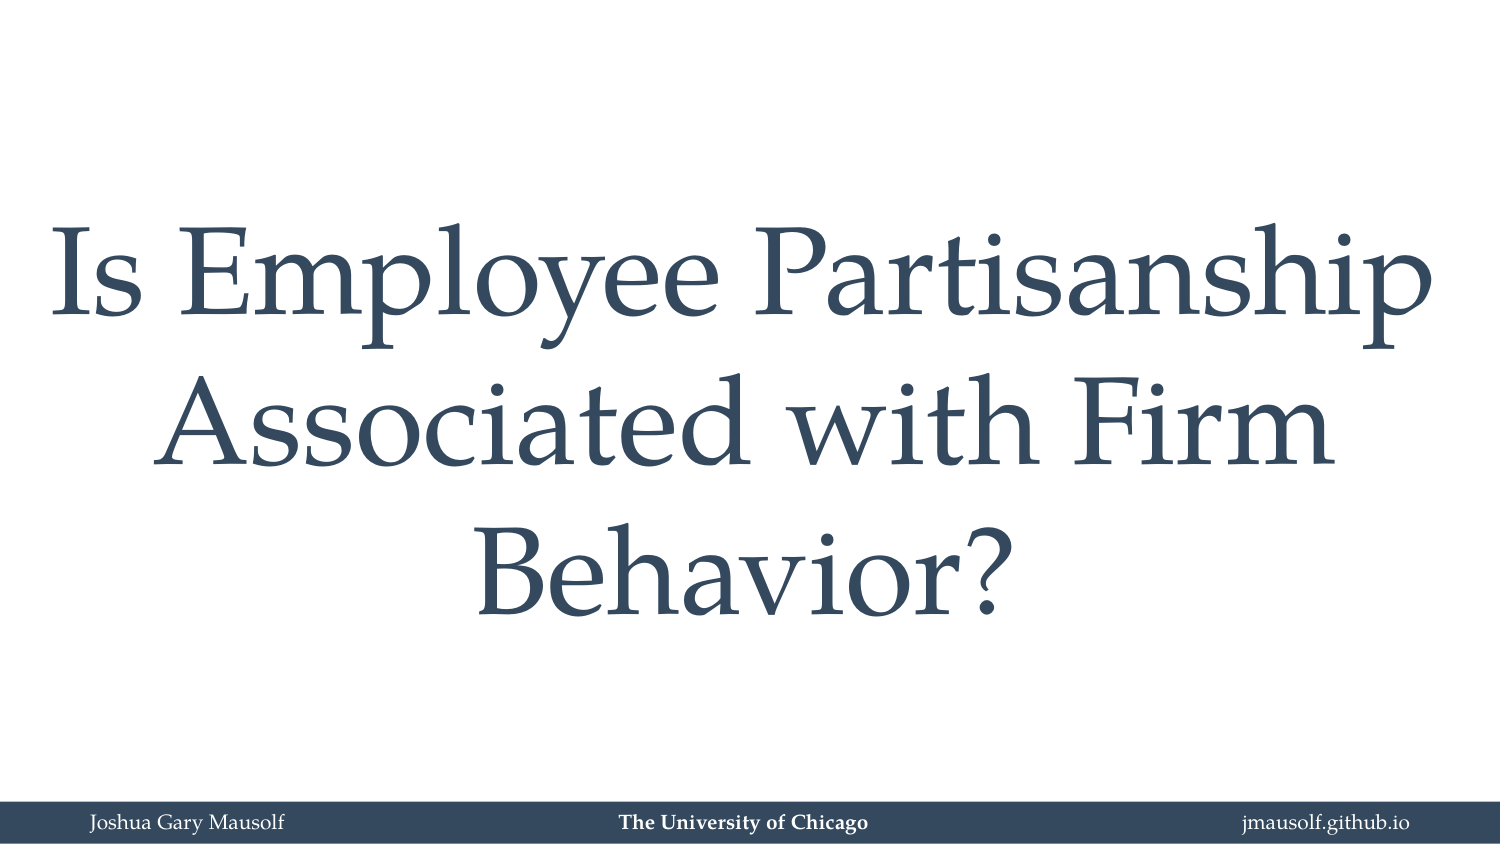

# Is Employee Partisanship Associated with Firm Behavior?